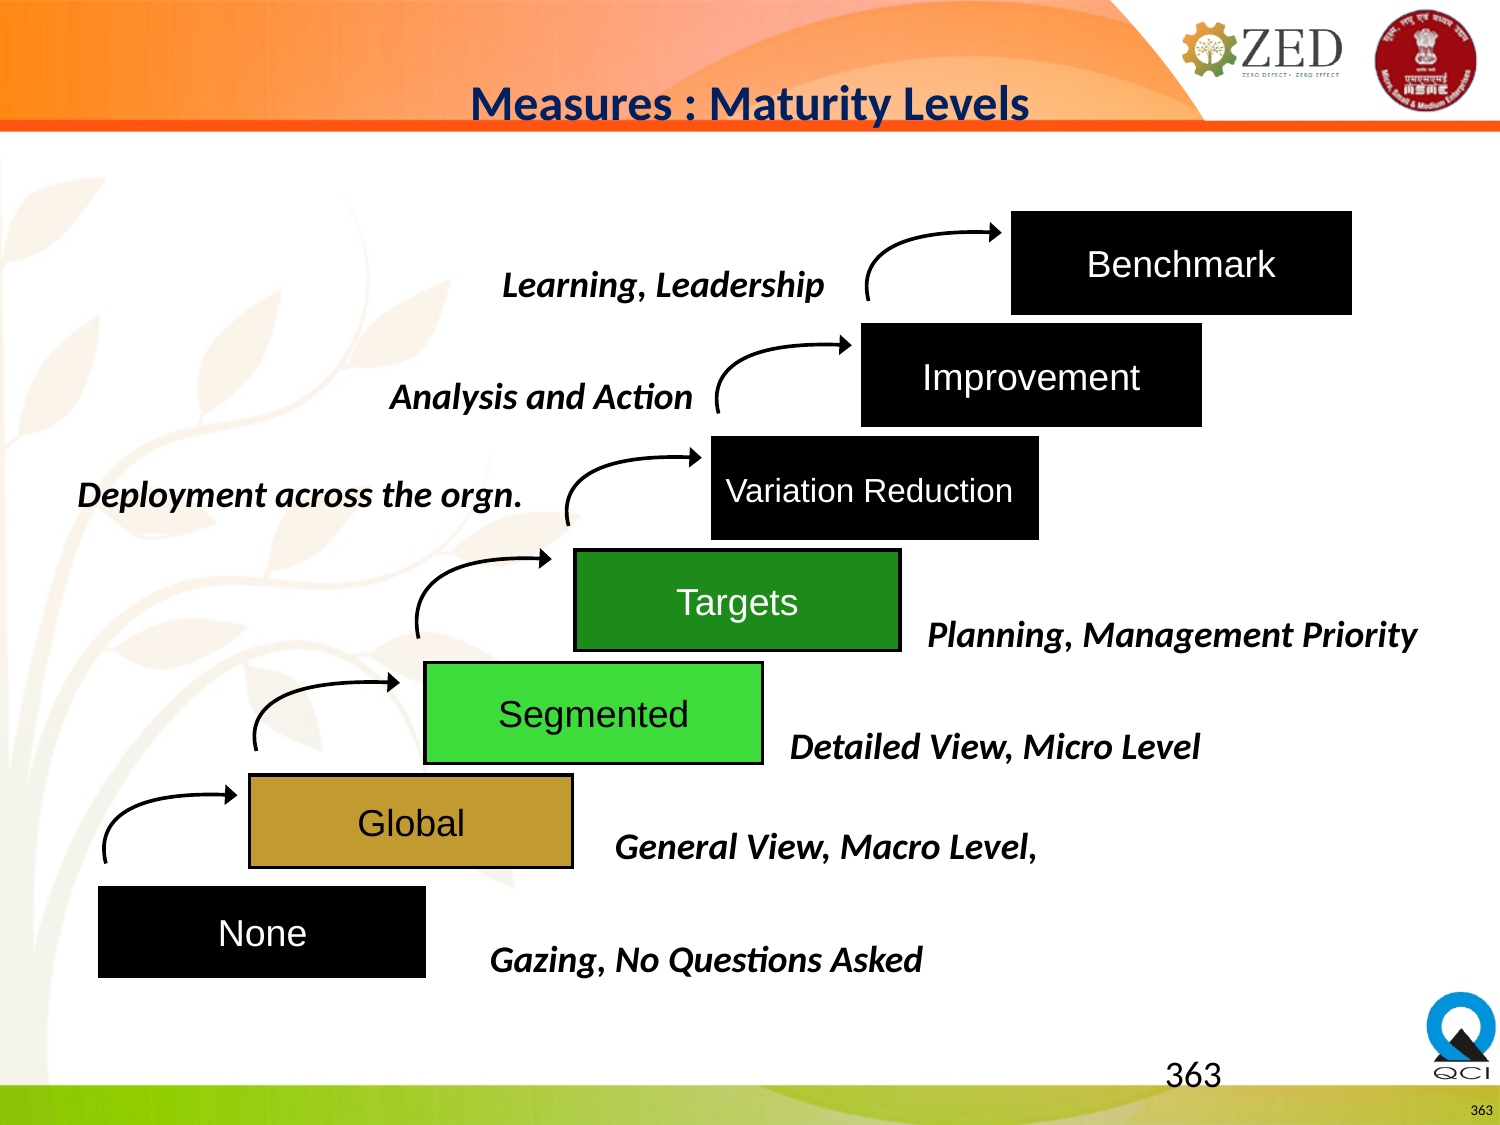

Measures : Maturity Levels
Benchmark

Learning, Leadership
Improvement

Analysis and Action
Variation Reduction

Deployment across the orgn.

Targets
Planning, Management Priority
Segmented

Detailed View, Micro Level
Global

General View, Macro Level,
None
Gazing, No Questions Asked
363